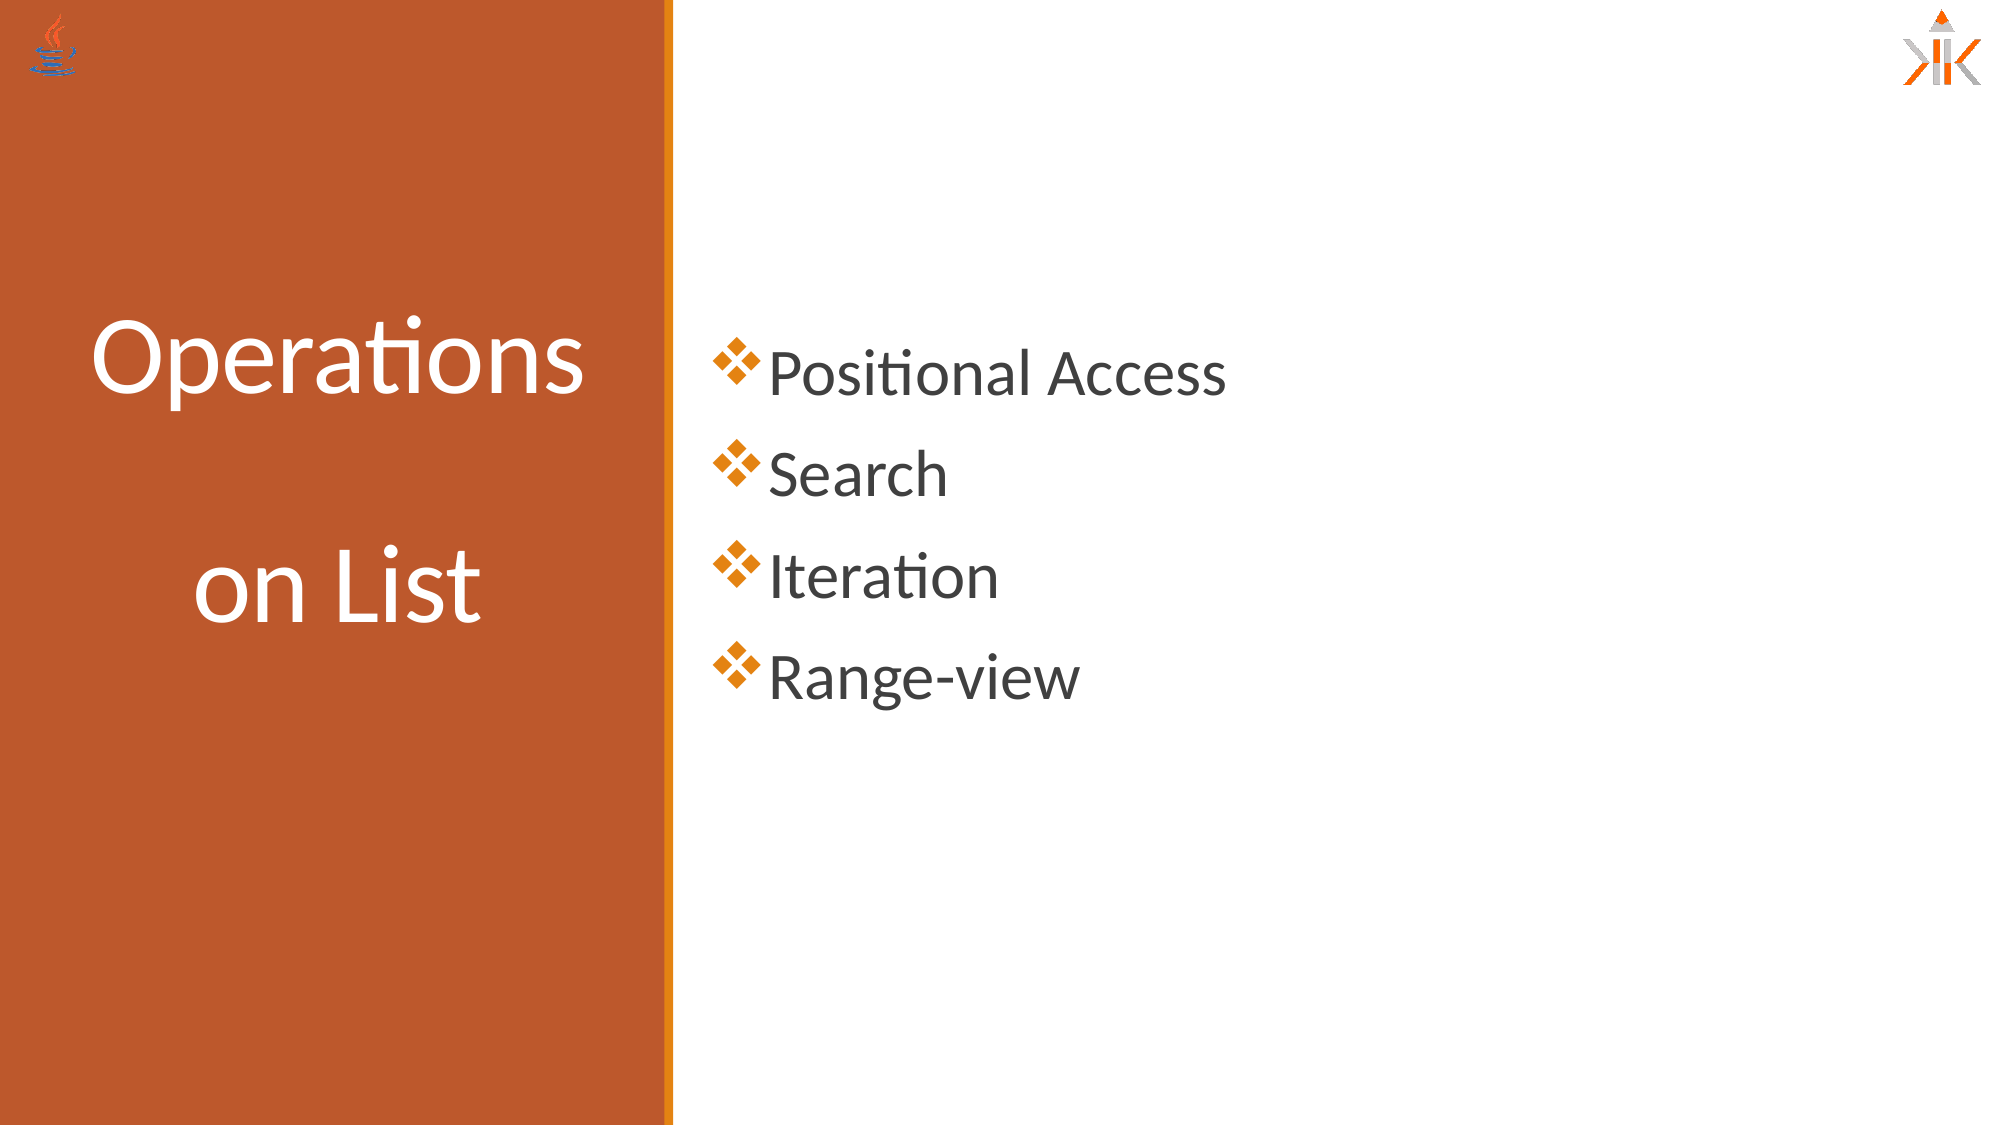

Positional Access
Search
Iteration
Range-view
# Operations on List